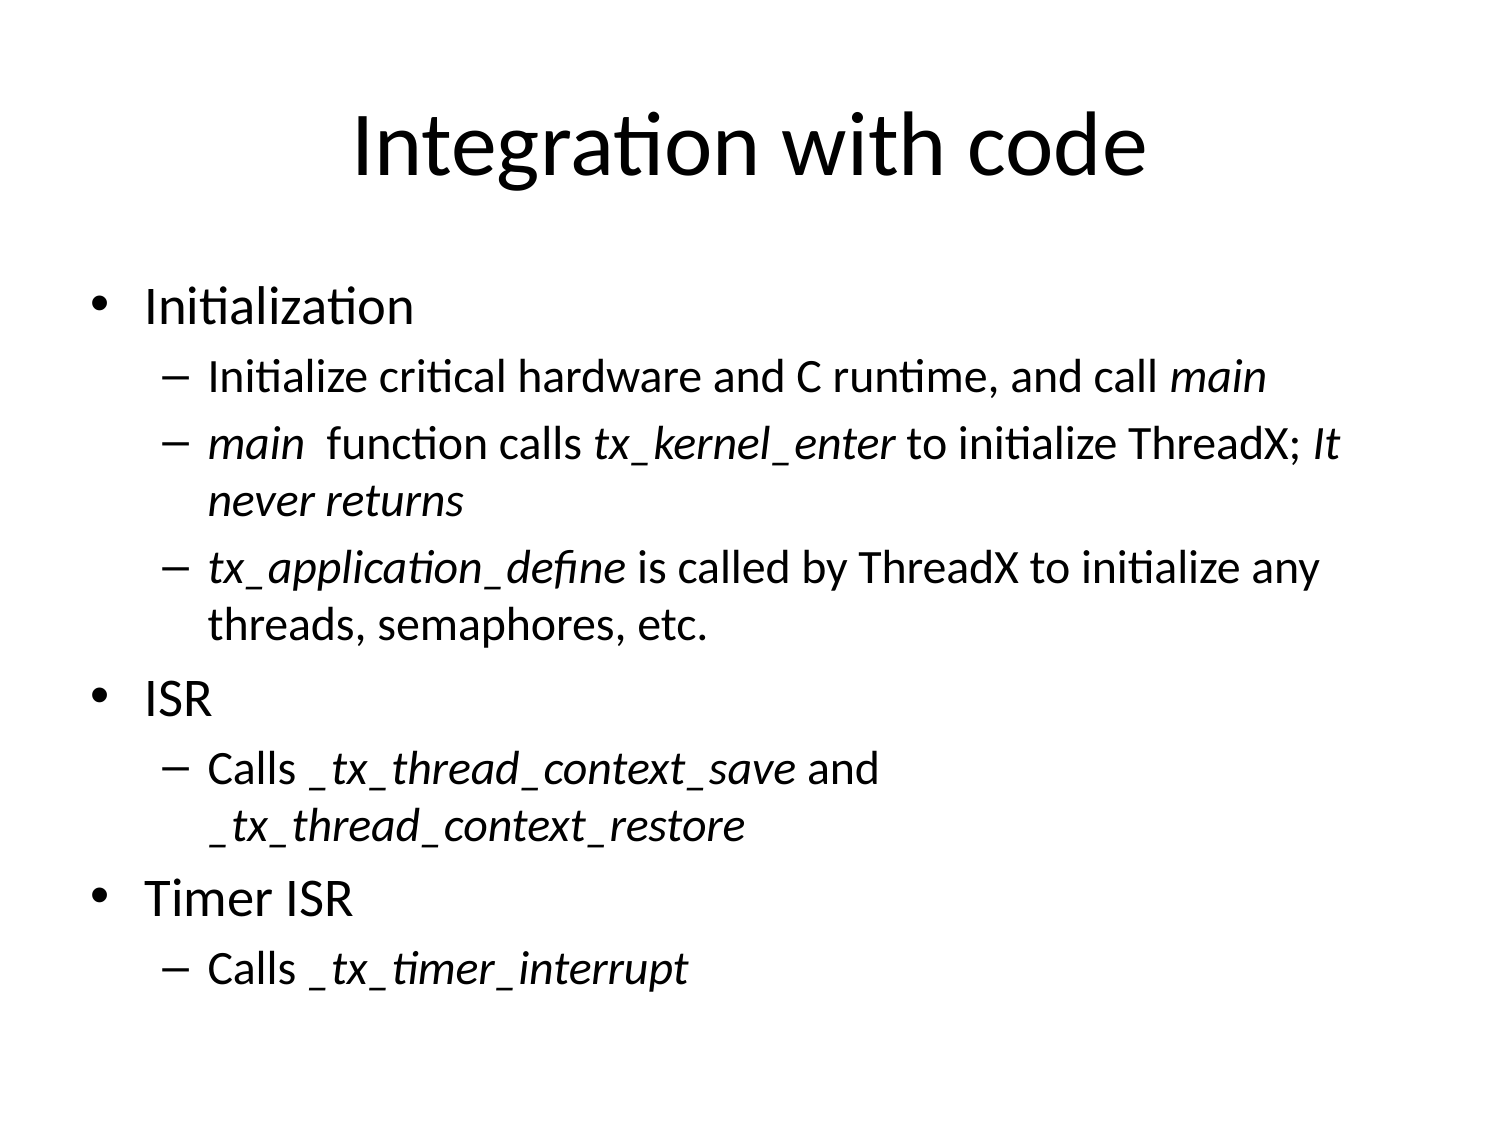

# Integration with code
Initialization
Initialize critical hardware and C runtime, and call main
main  function calls tx_kernel_enter to initialize ThreadX; It never returns
tx_application_define is called by ThreadX to initialize any threads, semaphores, etc.
ISR
Calls _tx_thread_context_save and _tx_thread_context_restore
Timer ISR
Calls _tx_timer_interrupt